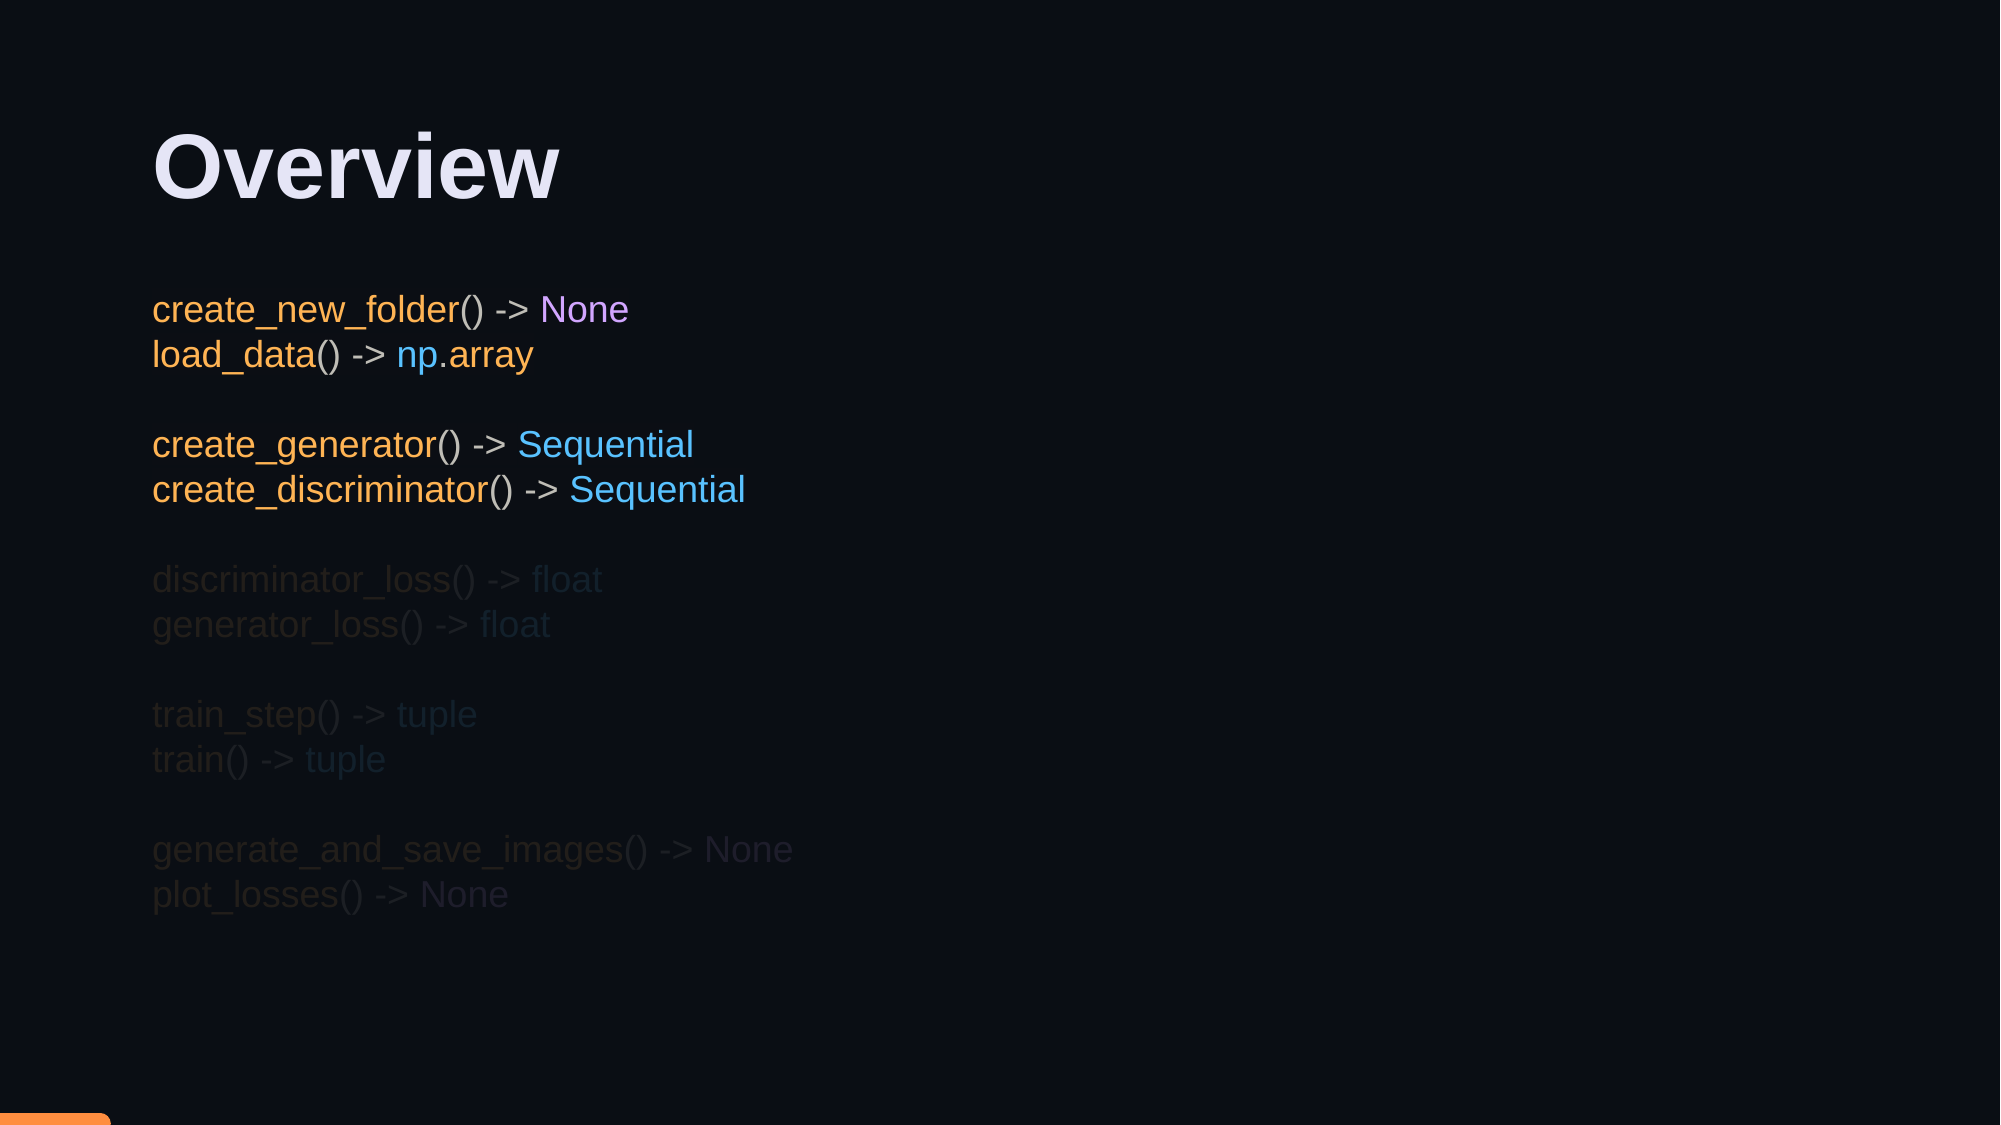

# Overview
create_new_folder() -> None
load_data() -> np.array

create_generator() -> Sequential
create_discriminator() -> Sequential

discriminator_loss() -> float
generator_loss() -> float

train_step() -> tuple
train() -> tuple

generate_and_save_images() -> None
plot_losses() -> None